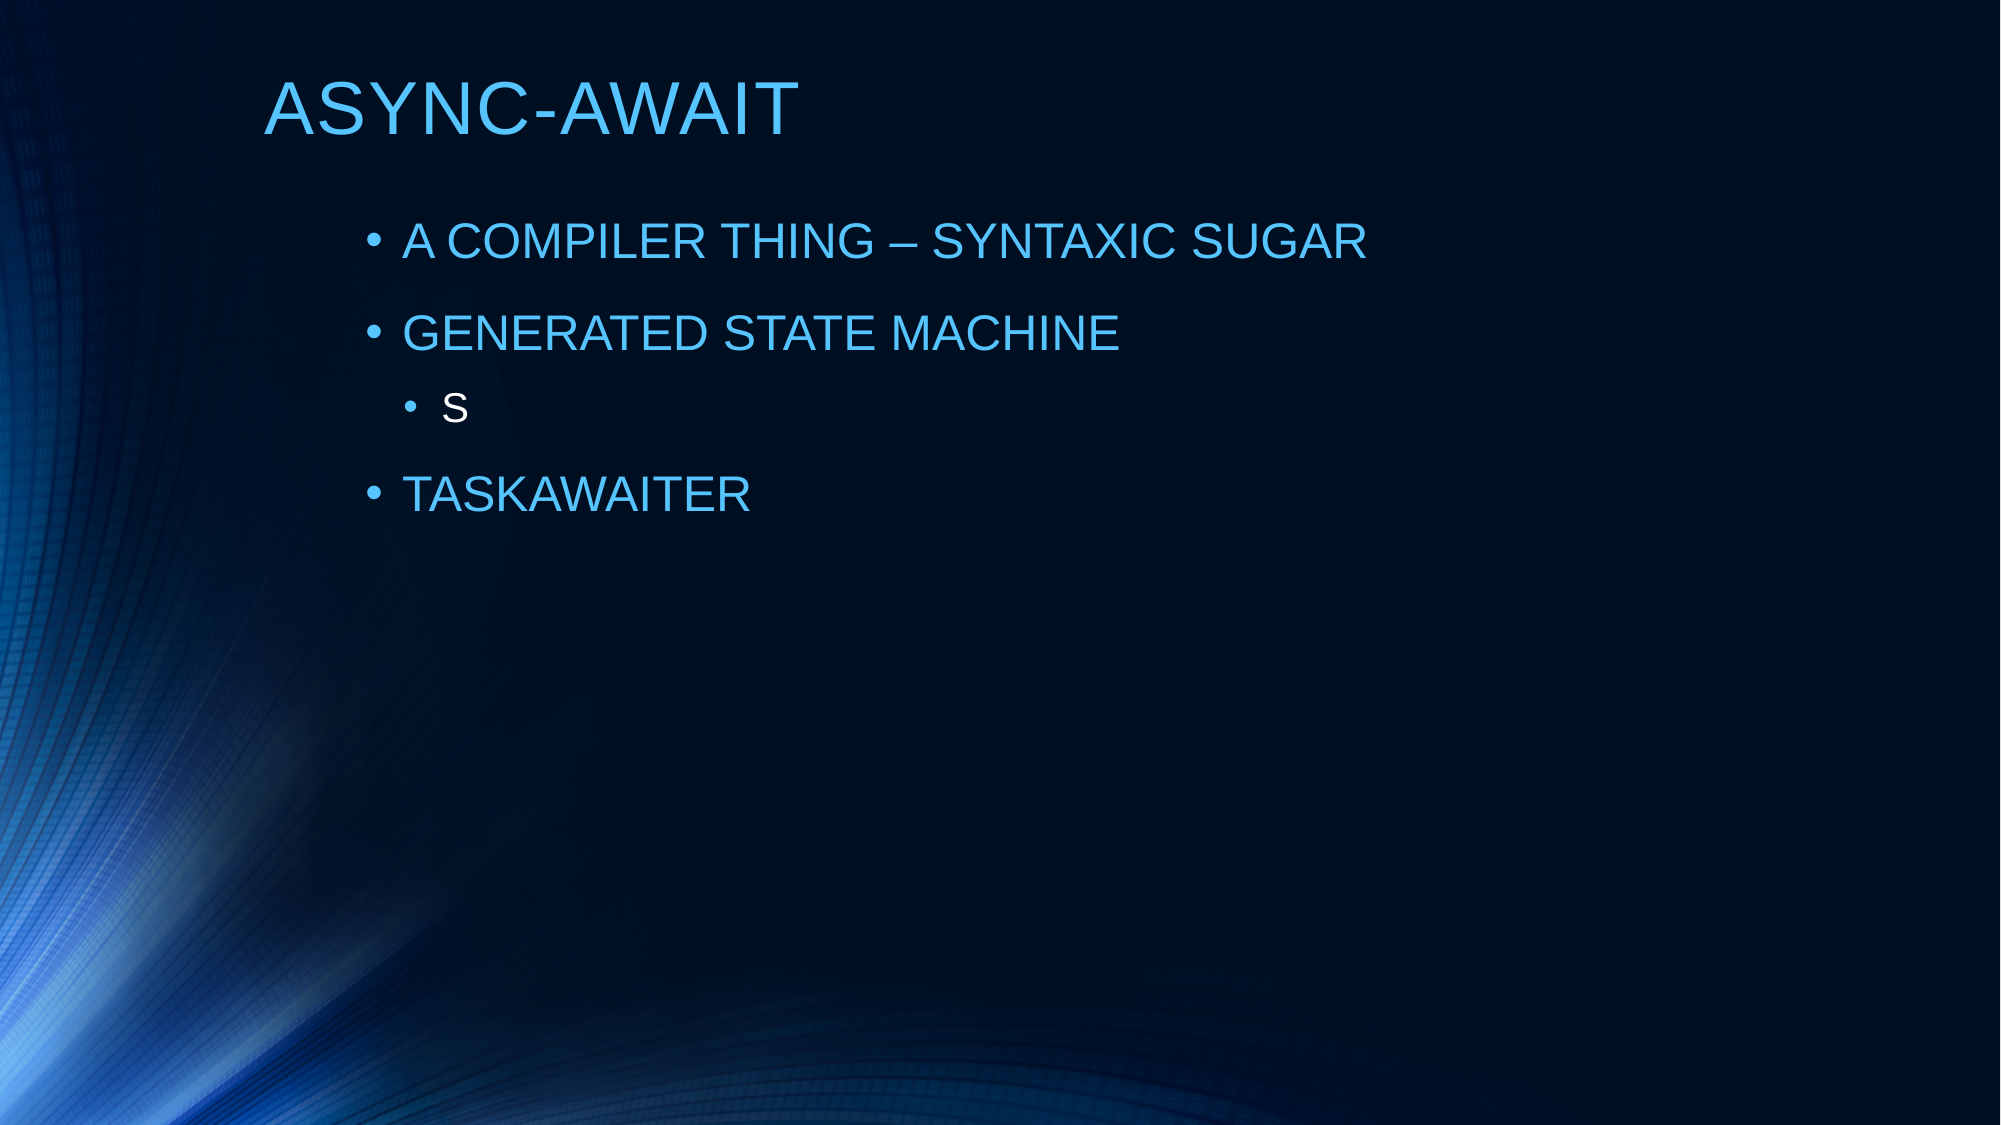

# Async-Await
A Compiler thing – syntaxic sugar
Generated State machine
S
TaskAwaiter